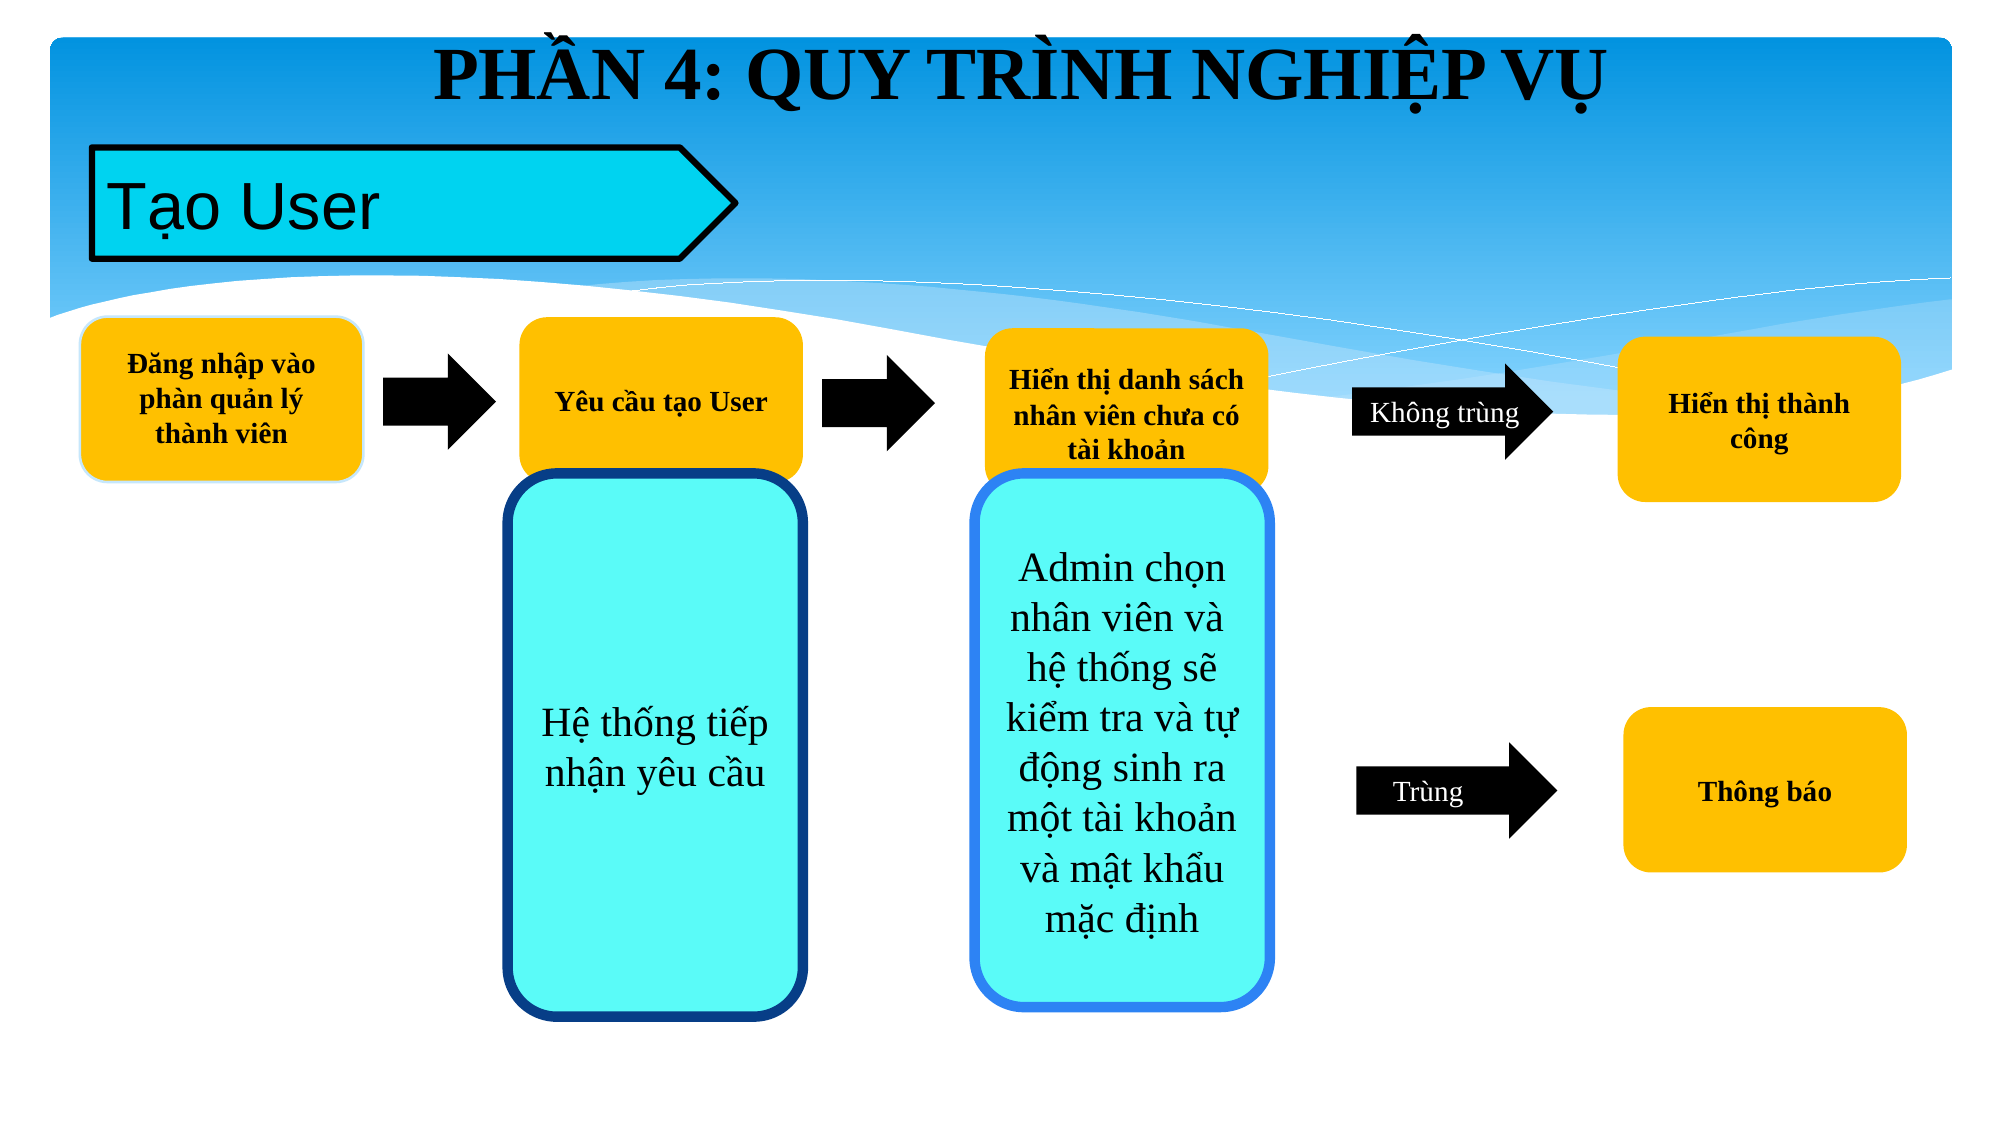

PHẦN 4: QUY TRÌNH NGHIỆP VỤ
Tạo User

Đăng nhập vào phàn quản lý thành viên
Yêu cầu tạo User

Hiển thị danh sách nhân viên chưa có tài khoản
Hiển thị thành công

Không trùng
Hệ thống tiếp nhận yêu cầu
Admin chọn nhân viên và  hệ thống sẽ kiểm tra và tự động sinh ra một tài khoản và mật khẩu mặc định
Thông báo

Trùng